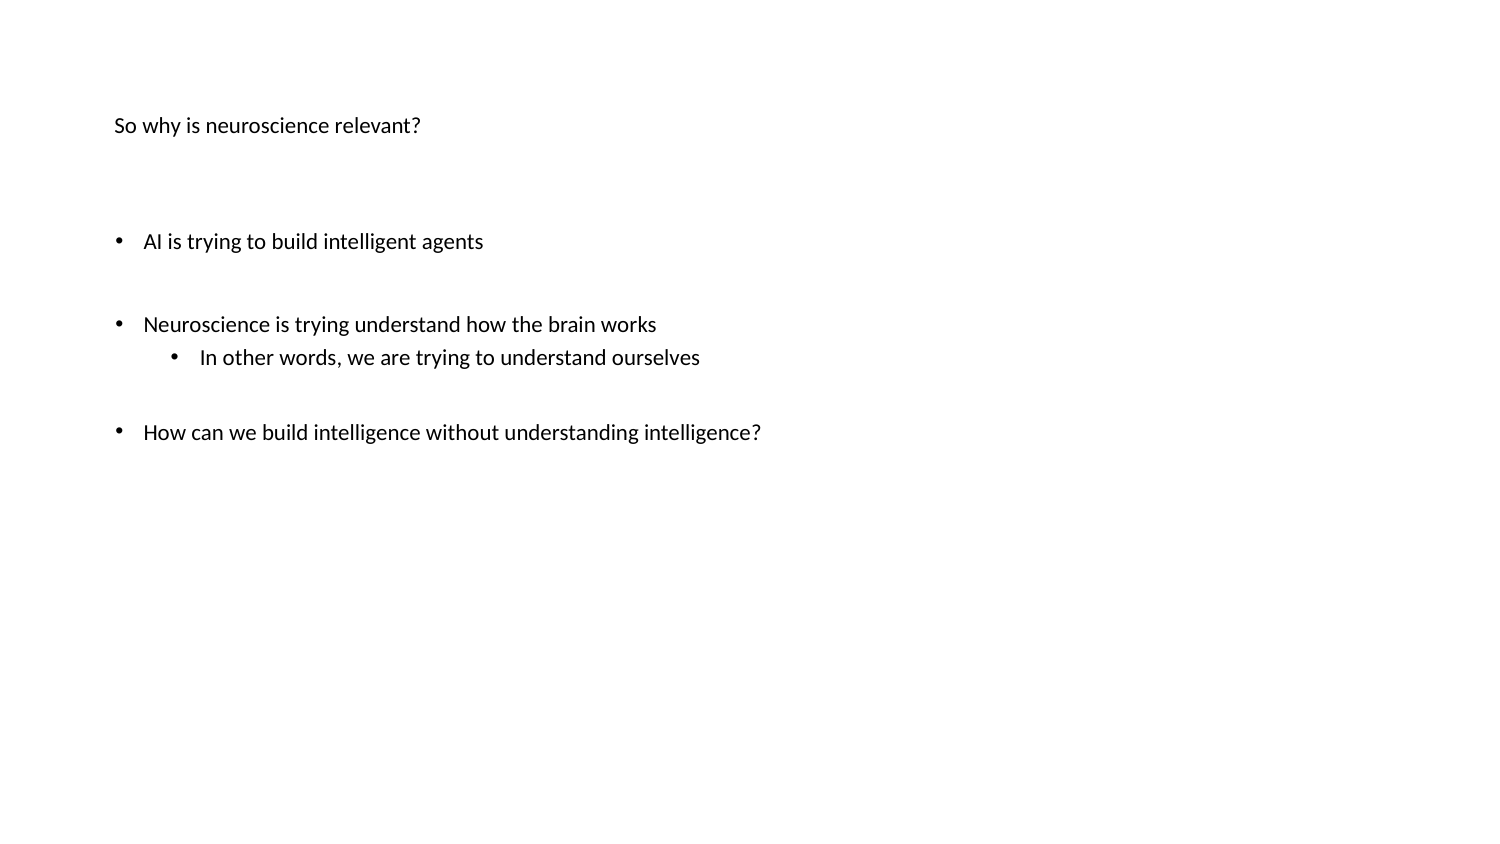

# So why is neuroscience relevant?
AI is trying to build intelligent agents

Neuroscience is trying understand how the brain works
In other words, we are trying to understand ourselves

How can we build intelligence without understanding intelligence?